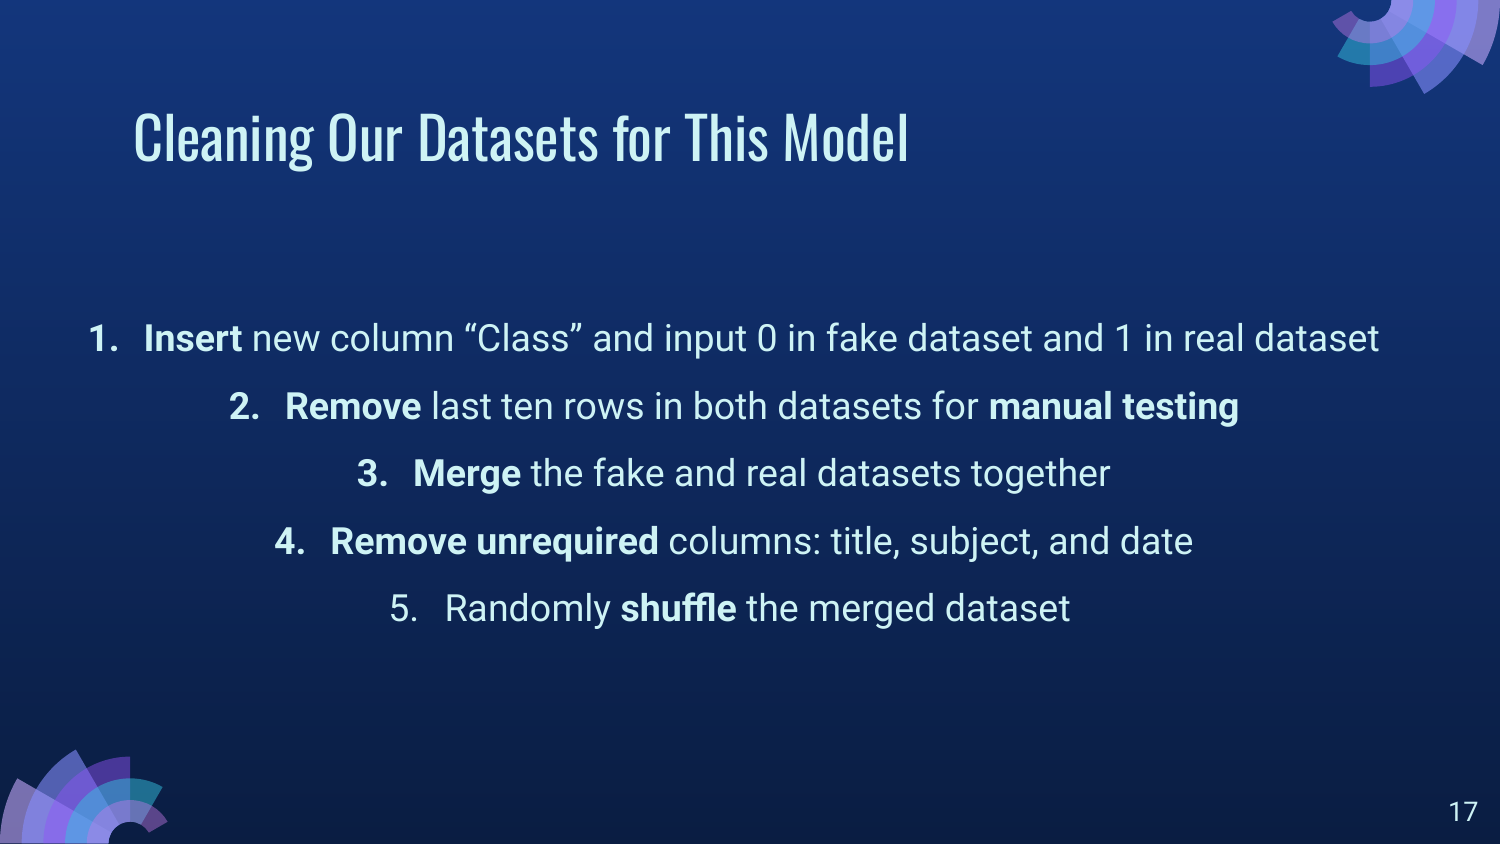

# Cleaning Our Datasets for This Model
Insert new column “Class” and input 0 in fake dataset and 1 in real dataset
Remove last ten rows in both datasets for manual testing
Merge the fake and real datasets together
Remove unrequired columns: title, subject, and date
Randomly shuffle the merged dataset
17